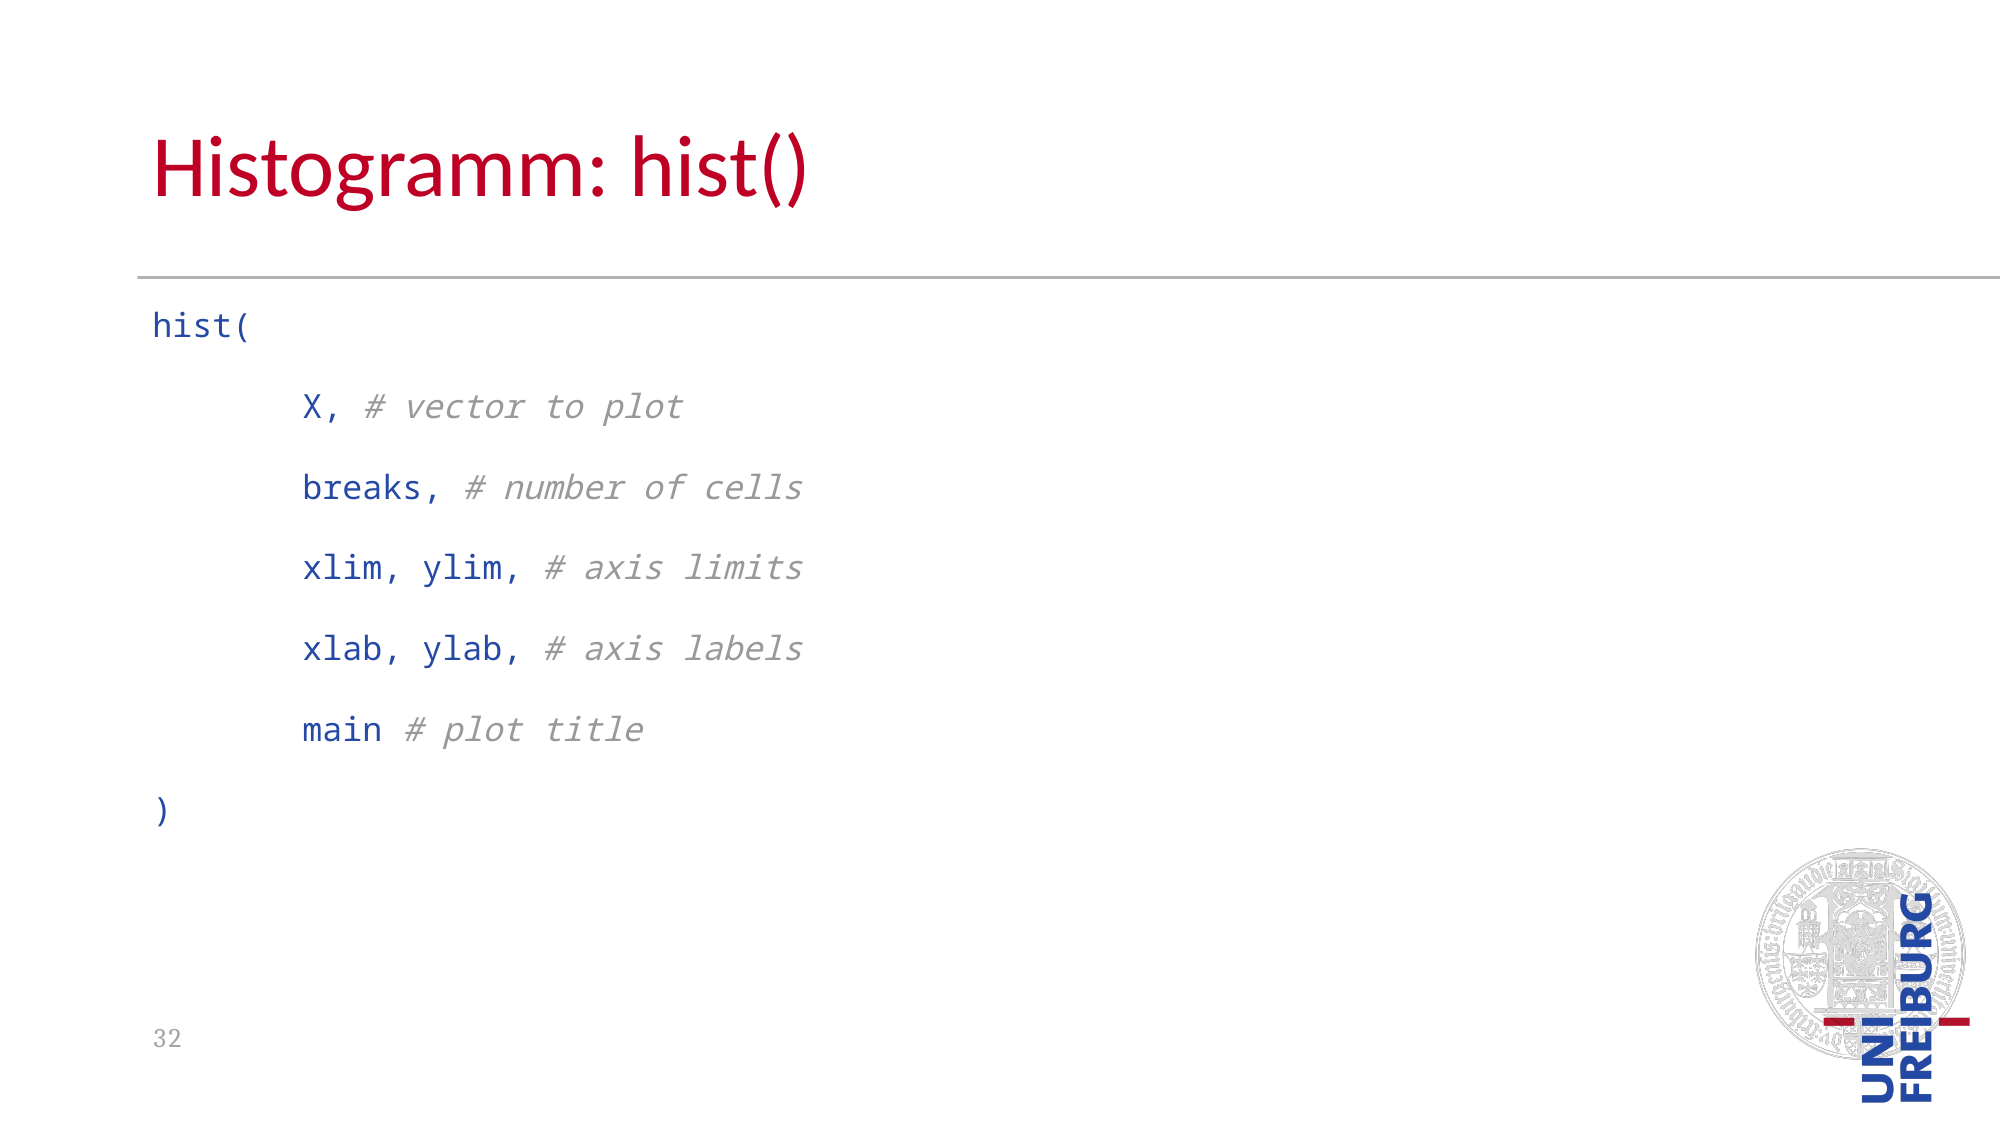

# Histogramm: hist()
hist(
	X, # vector to plot
	breaks, # number of cells
	xlim, ylim, # axis limits
	xlab, ylab, # axis labels
	main # plot title
)
32